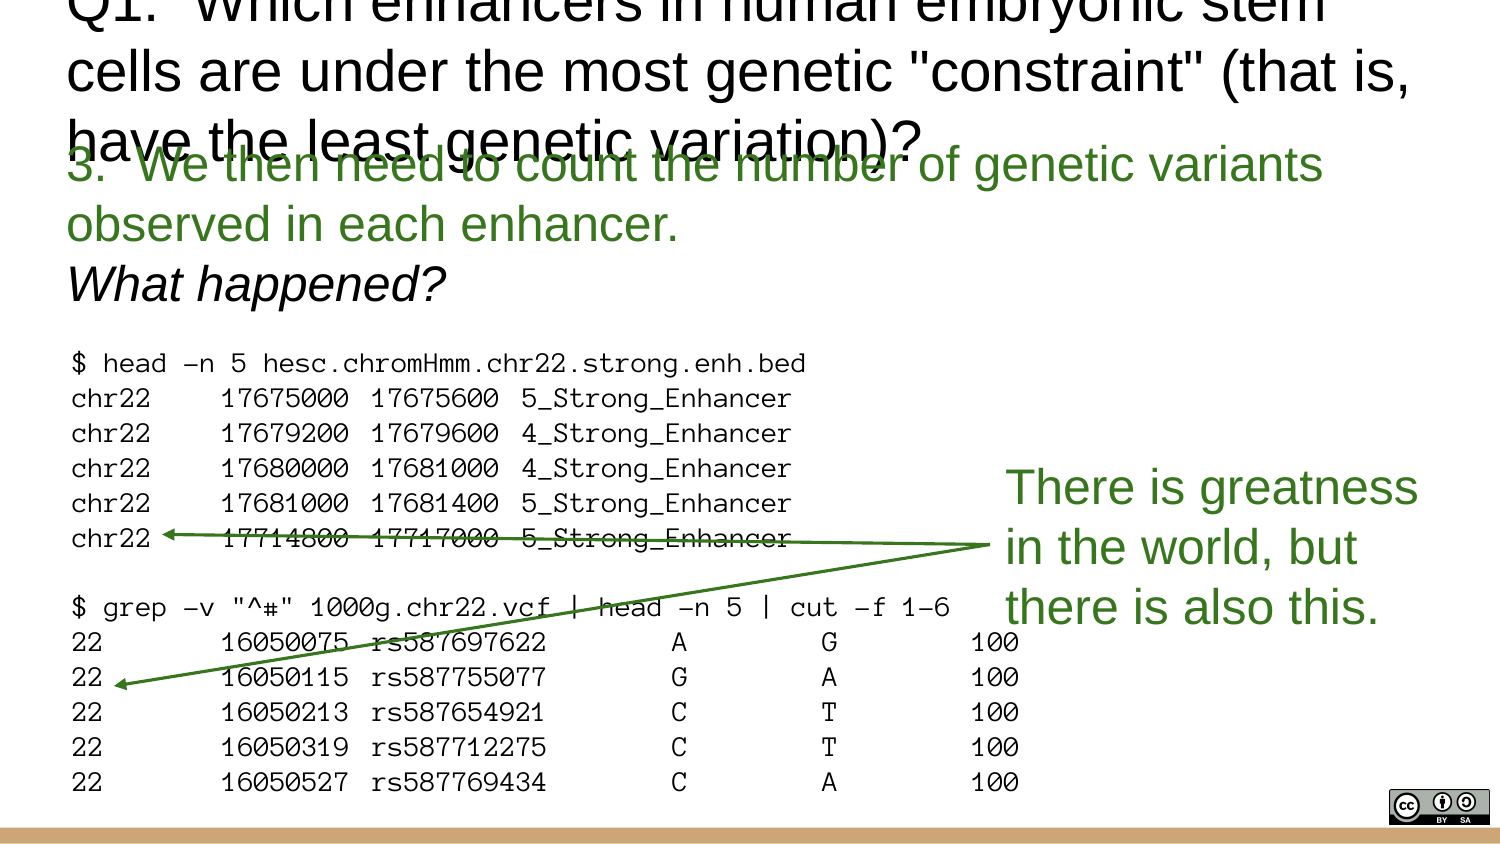

# Q1.  Which enhancers in human embryonic stem cells are under the most genetic "constraint" (that is, have the least genetic variation)?
3.  We then need to count the number of genetic variants observed in each enhancer.
What happened?
There is greatness in the world, but there is also this.
$ head -n 5 hesc.chromHmm.chr22.strong.enh.bed
chr22	17675000	17675600	5_Strong_Enhancer
chr22	17679200	17679600	4_Strong_Enhancer
chr22	17680000	17681000	4_Strong_Enhancer
chr22	17681000	17681400	5_Strong_Enhancer
chr22	17714800	17717000	5_Strong_Enhancer

$ grep -v "^#" 1000g.chr22.vcf | head -n 5 | cut -f 1-6
22	16050075	rs587697622	A	G	100
22	16050115	rs587755077	G	A	100
22	16050213	rs587654921	C	T	100
22	16050319	rs587712275	C	T	100
22	16050527	rs587769434	C	A	100